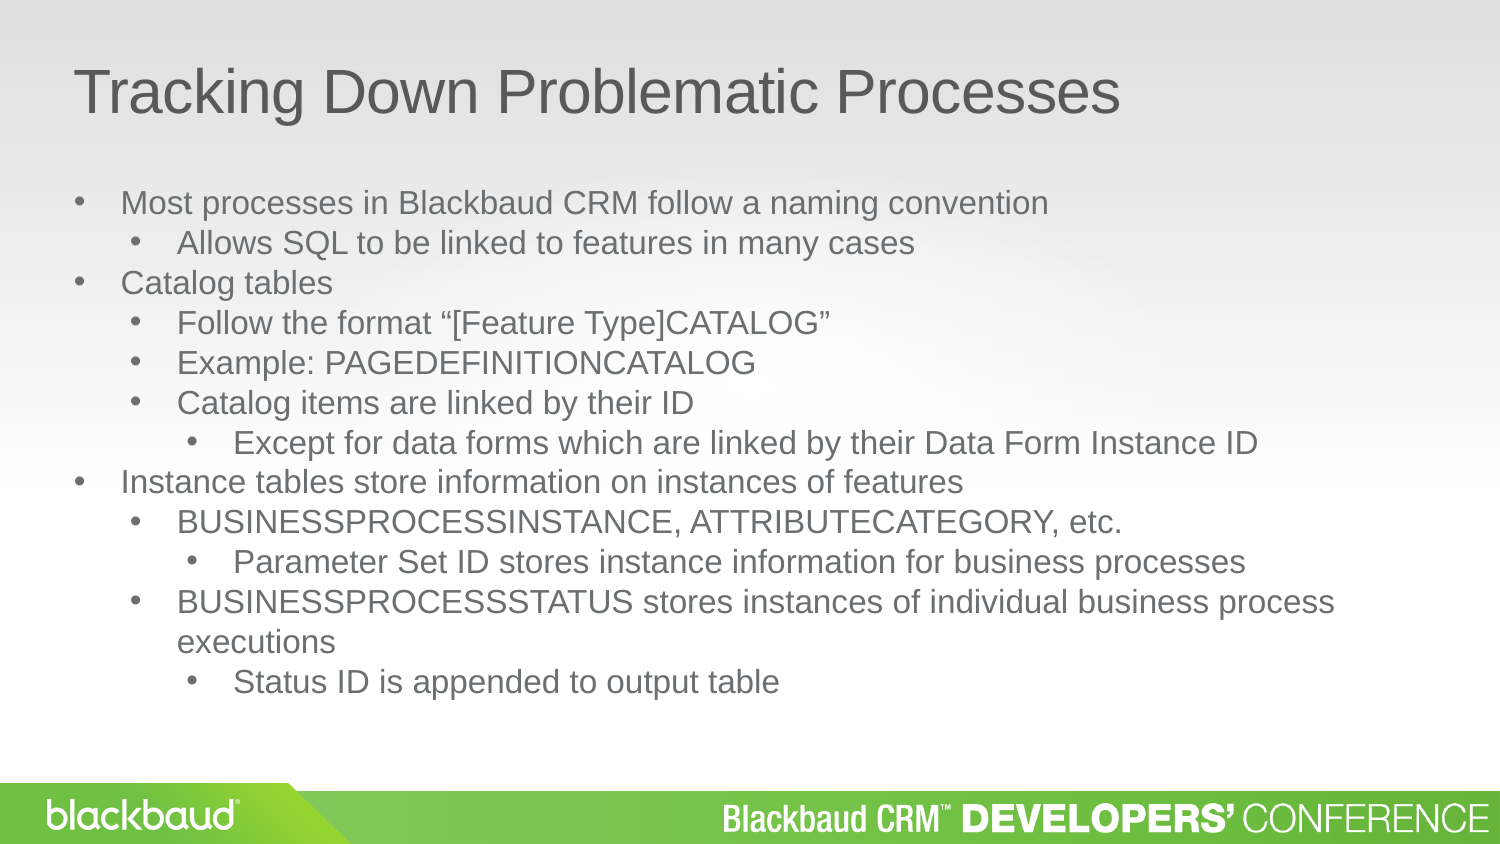

Tracking Down Problematic Processes
Most processes in Blackbaud CRM follow a naming convention
Allows SQL to be linked to features in many cases
Catalog tables
Follow the format “[Feature Type]CATALOG”
Example: PAGEDEFINITIONCATALOG
Catalog items are linked by their ID
Except for data forms which are linked by their Data Form Instance ID
Instance tables store information on instances of features
BUSINESSPROCESSINSTANCE, ATTRIBUTECATEGORY, etc.
Parameter Set ID stores instance information for business processes
BUSINESSPROCESSSTATUS stores instances of individual business process executions
Status ID is appended to output table